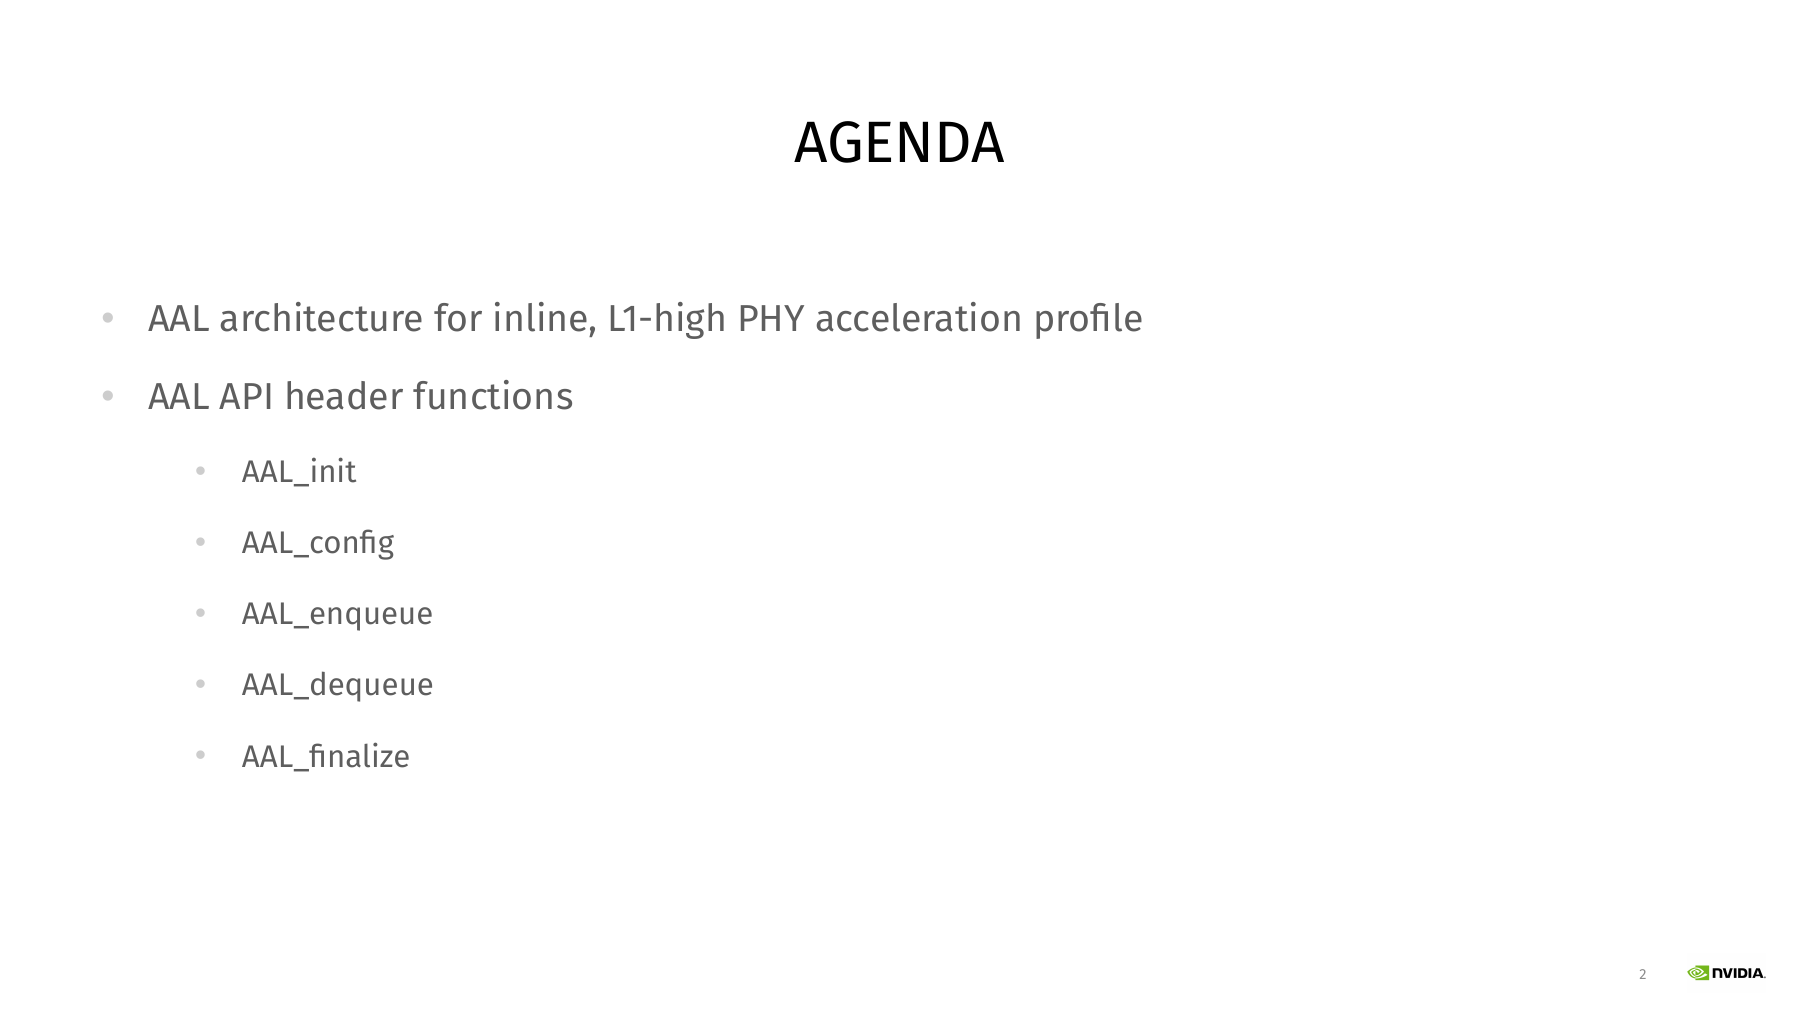

# agenda
AAL architecture for inline, L1-high PHY acceleration profile
AAL API header functions
AAL_init
AAL_config
AAL_enqueue
AAL_dequeue
AAL_finalize